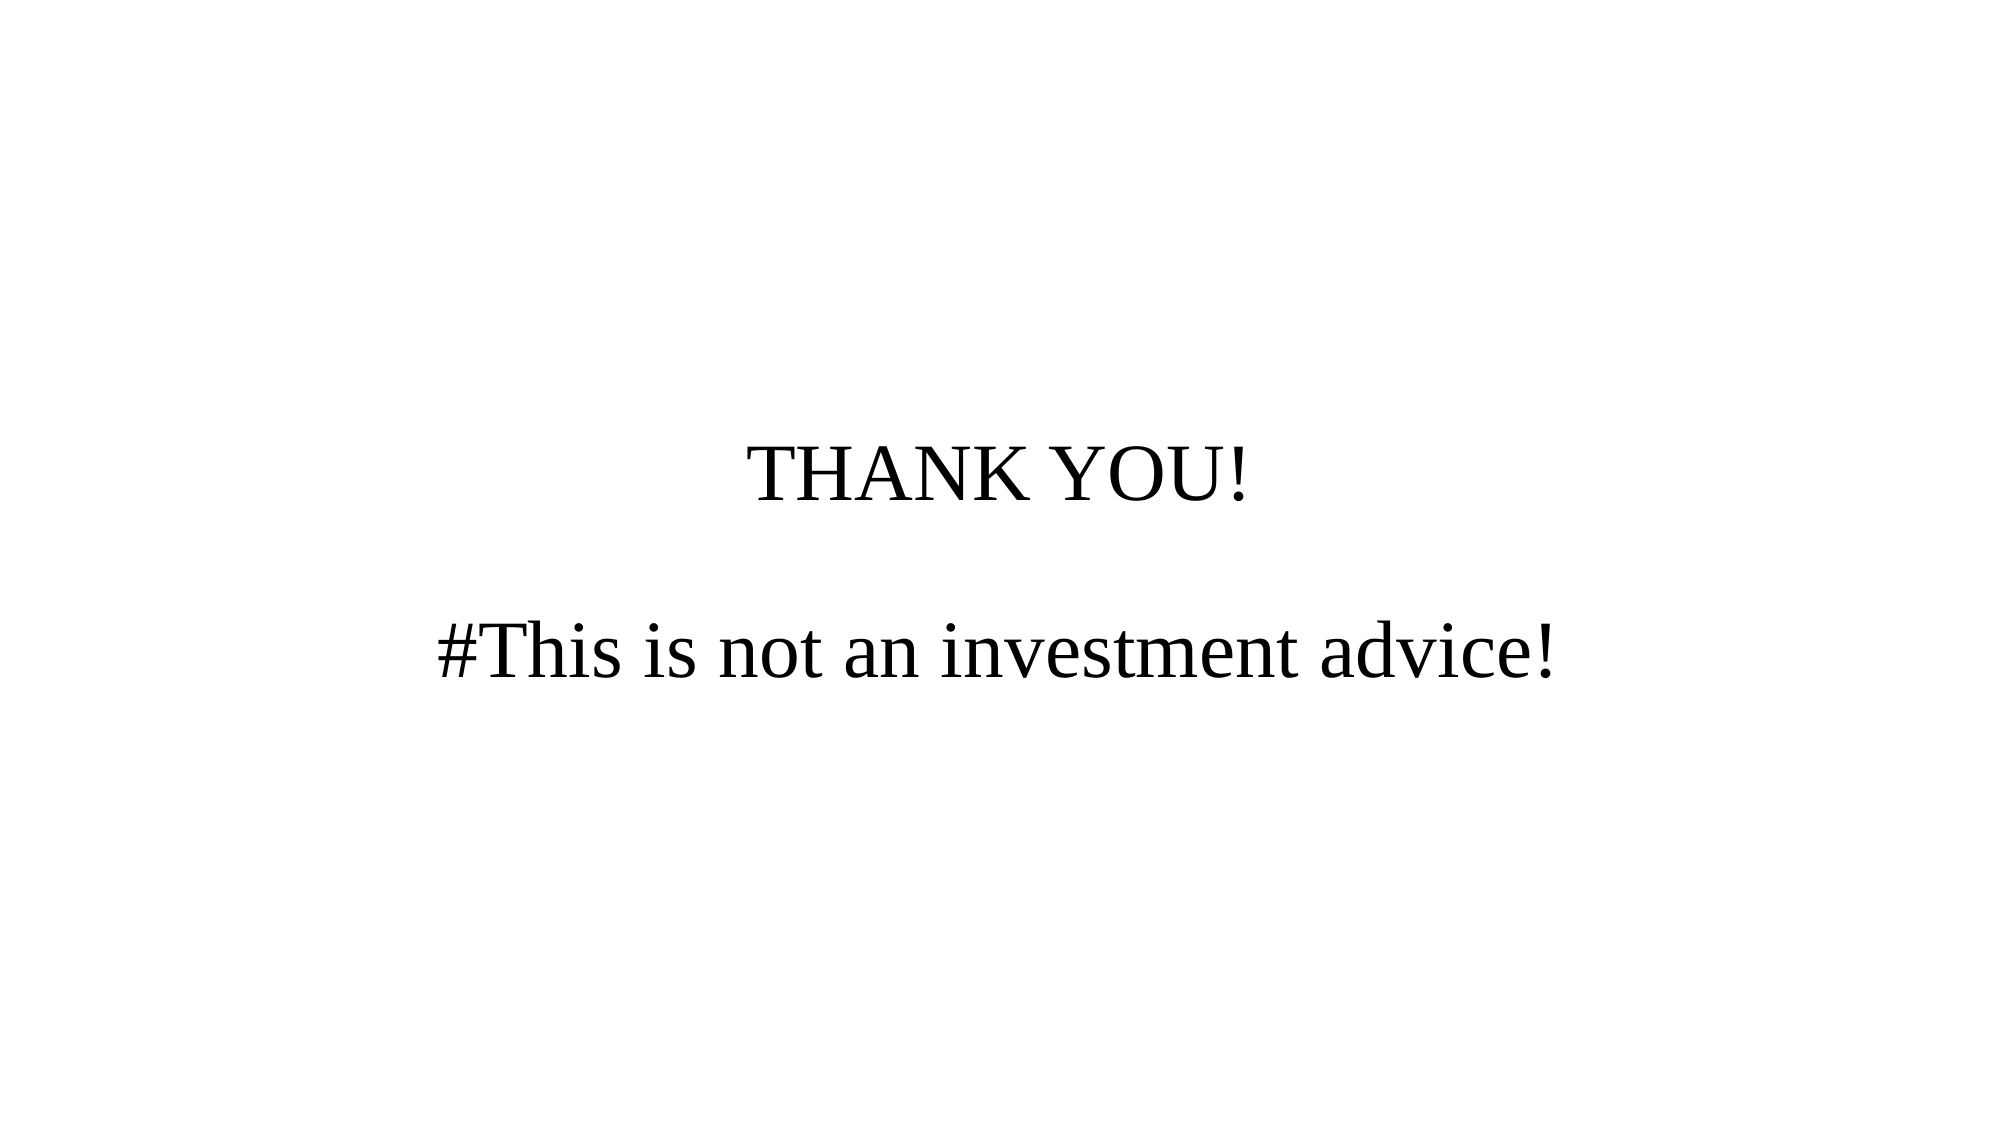

# THANK YOU! #This is not an investment advice!